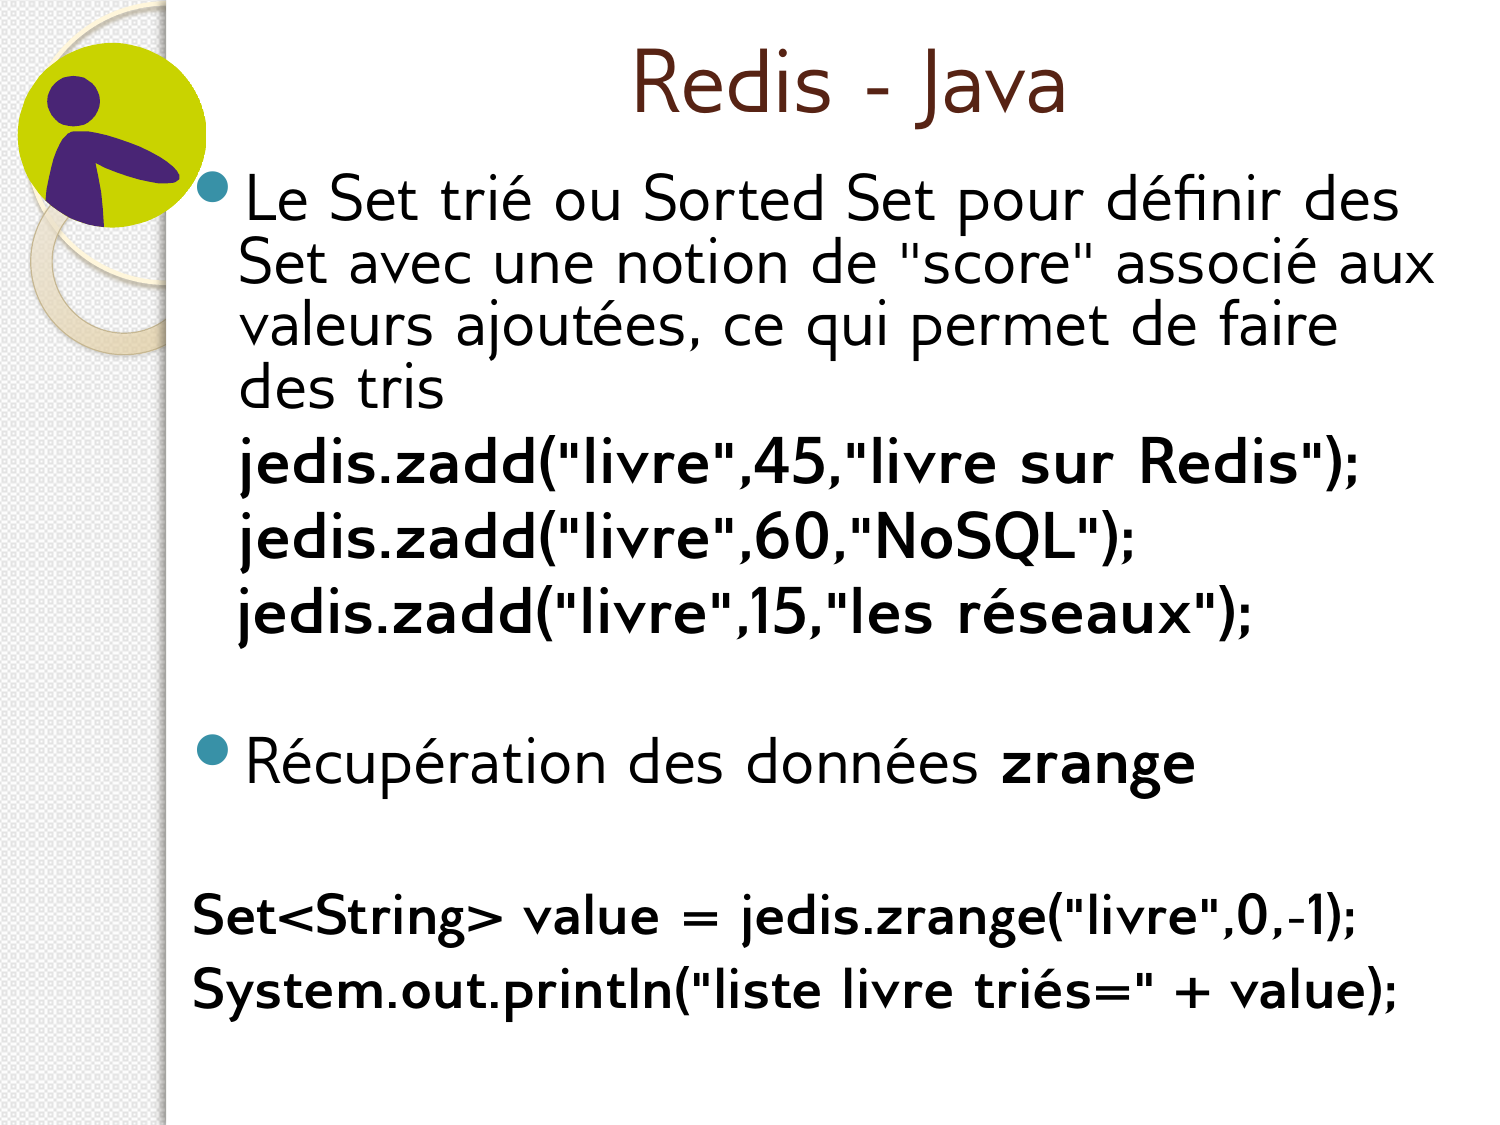

# Redis - Java
Le Set trié ou Sorted Set pour définir des Set avec une notion de "score" associé aux valeurs ajoutées, ce qui permet de faire des tris
	jedis.zadd("livre",45,"livre sur Redis");
	jedis.zadd("livre",60,"NoSQL");
  jedis.zadd("livre",15,"les réseaux");

Récupération des données zrange

Set<String> value = jedis.zrange("livre",0,-1);
System.out.println("liste livre triés=" + value);